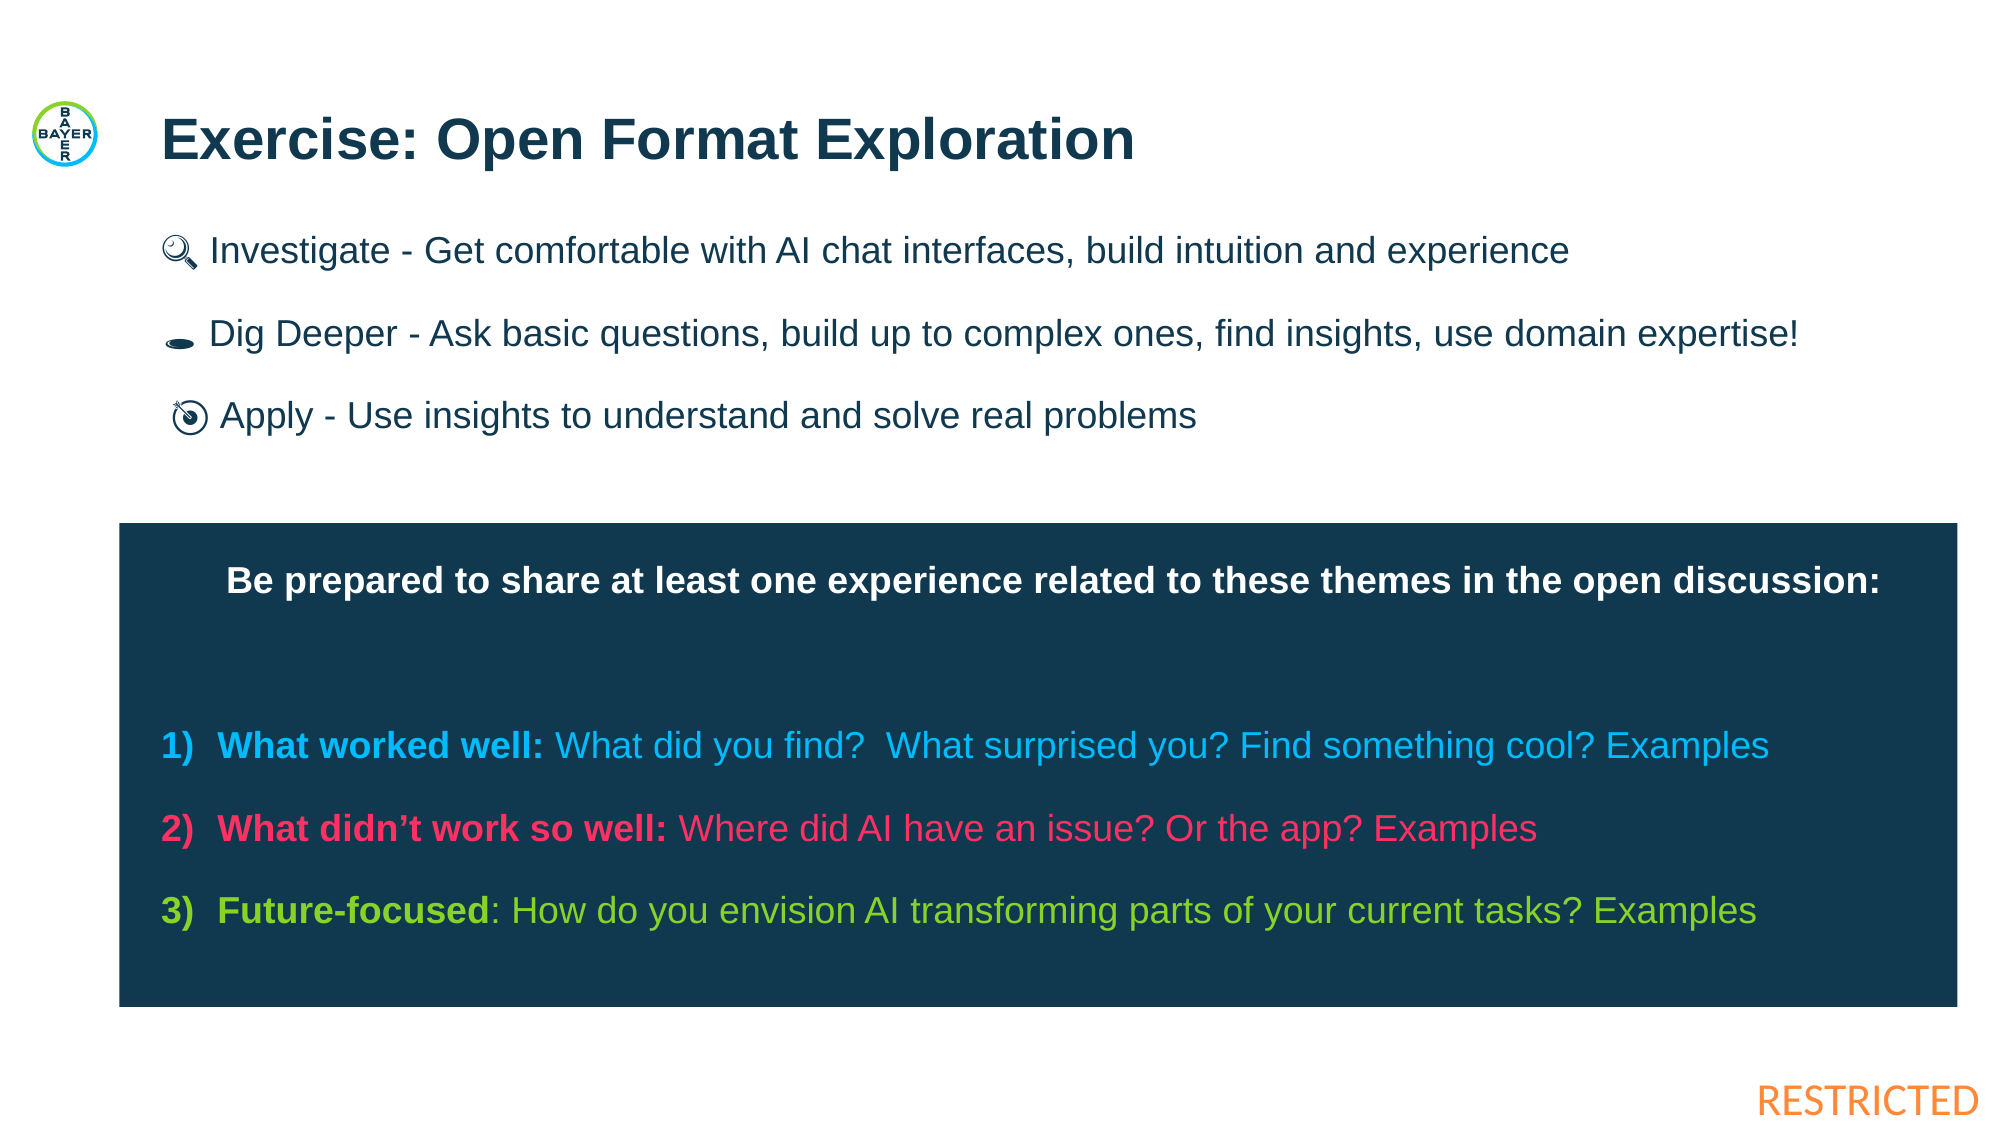

# Exercise: Open Format Exploration
🔍 Investigate - Get comfortable with AI chat interfaces, build intuition and experience
🕳️ Dig Deeper - Ask basic questions, build up to complex ones, find insights, use domain expertise!
 🎯 Apply - Use insights to understand and solve real problems

Be prepared to share at least one experience related to these themes in the open discussion:

What worked well: What did you find?  What surprised you? Find something cool? Examples
What didn’t work so well: Where did AI have an issue? Or the app? Examples
Future-focused: How do you envision AI transforming parts of your current tasks? Examples